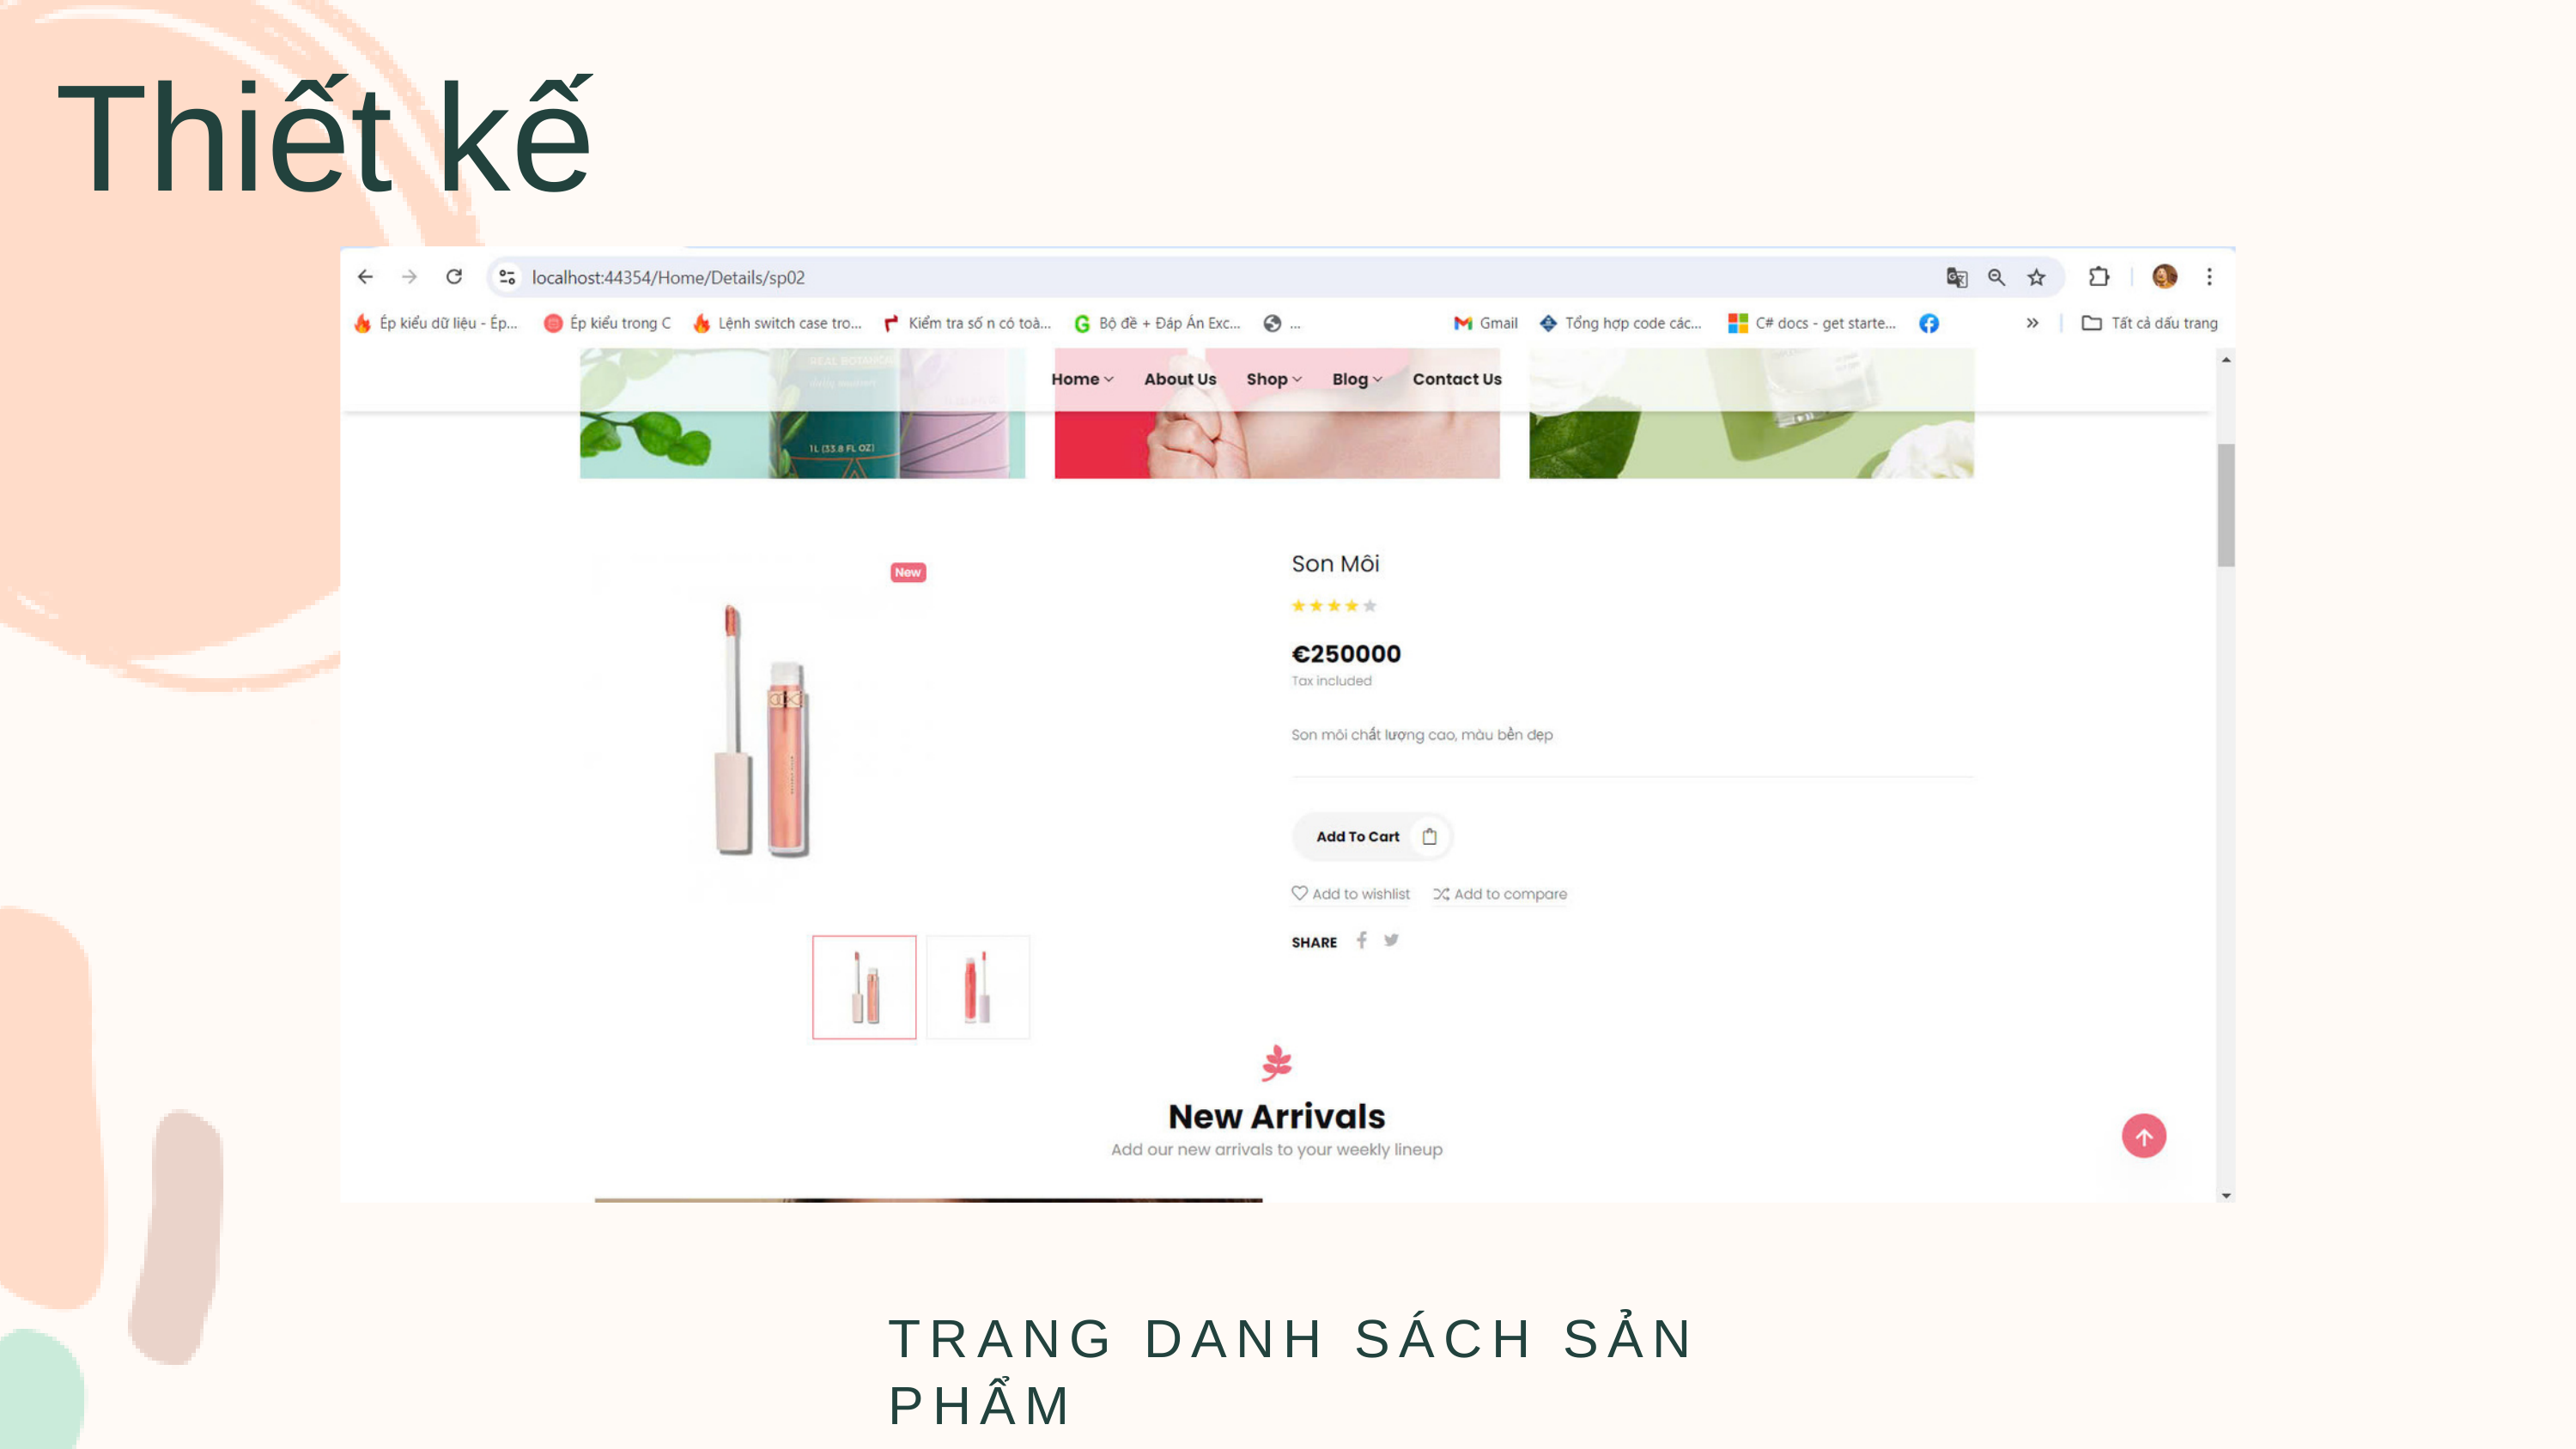

Thiết kế

TRANG DANH SÁCH SẢN PHẨM